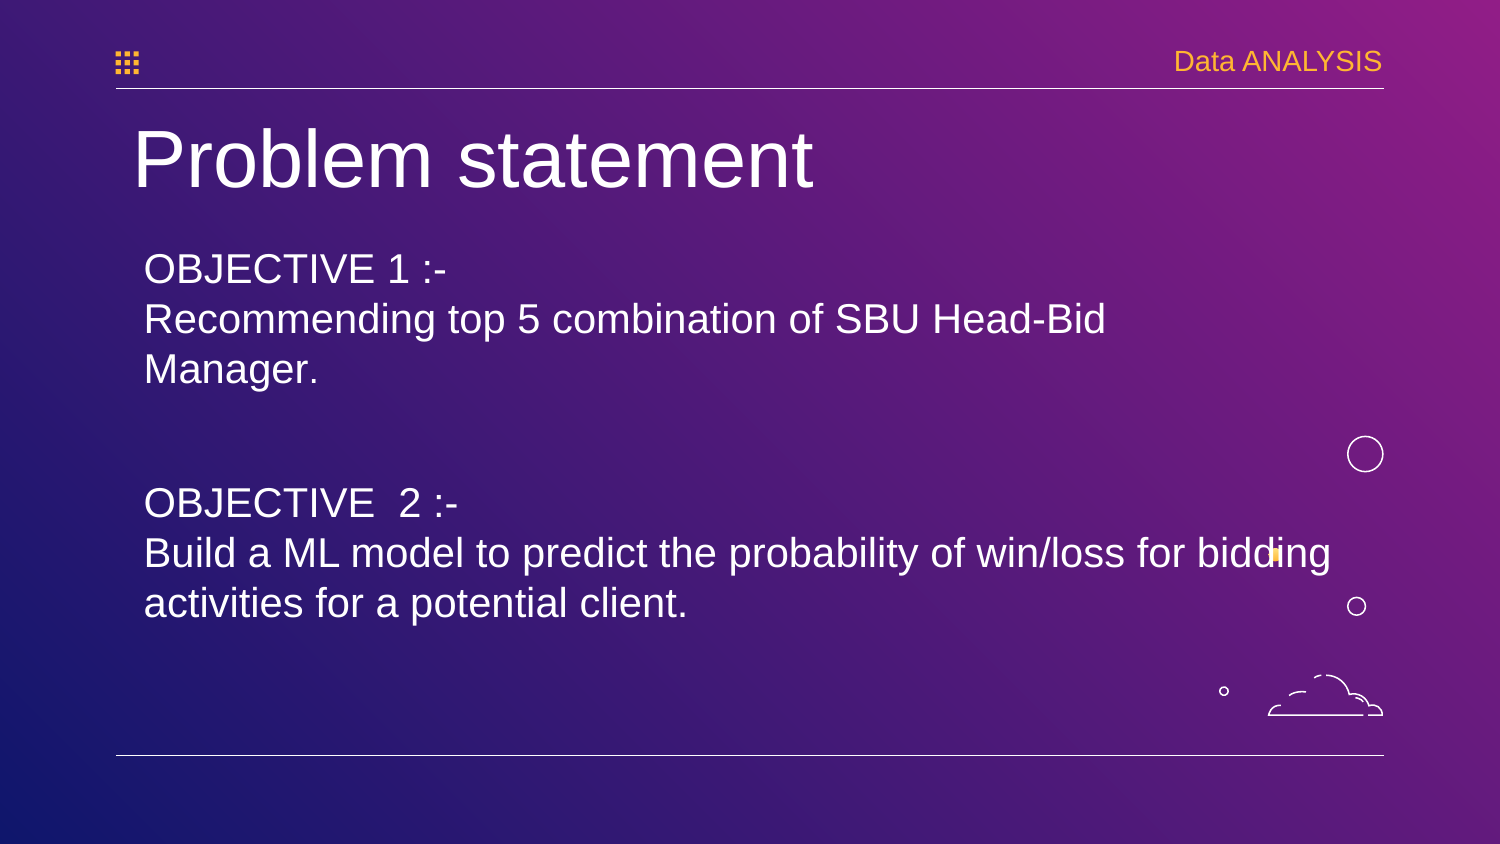

Data ANALYSIS

# Problem statement
OBJECTIVE 1 :-
Recommending top 5 combination of SBU Head-Bid Manager.

OBJECTIVE  2 :-
Build a ML model to predict the probability of win/loss for bidding activities for a potential client.